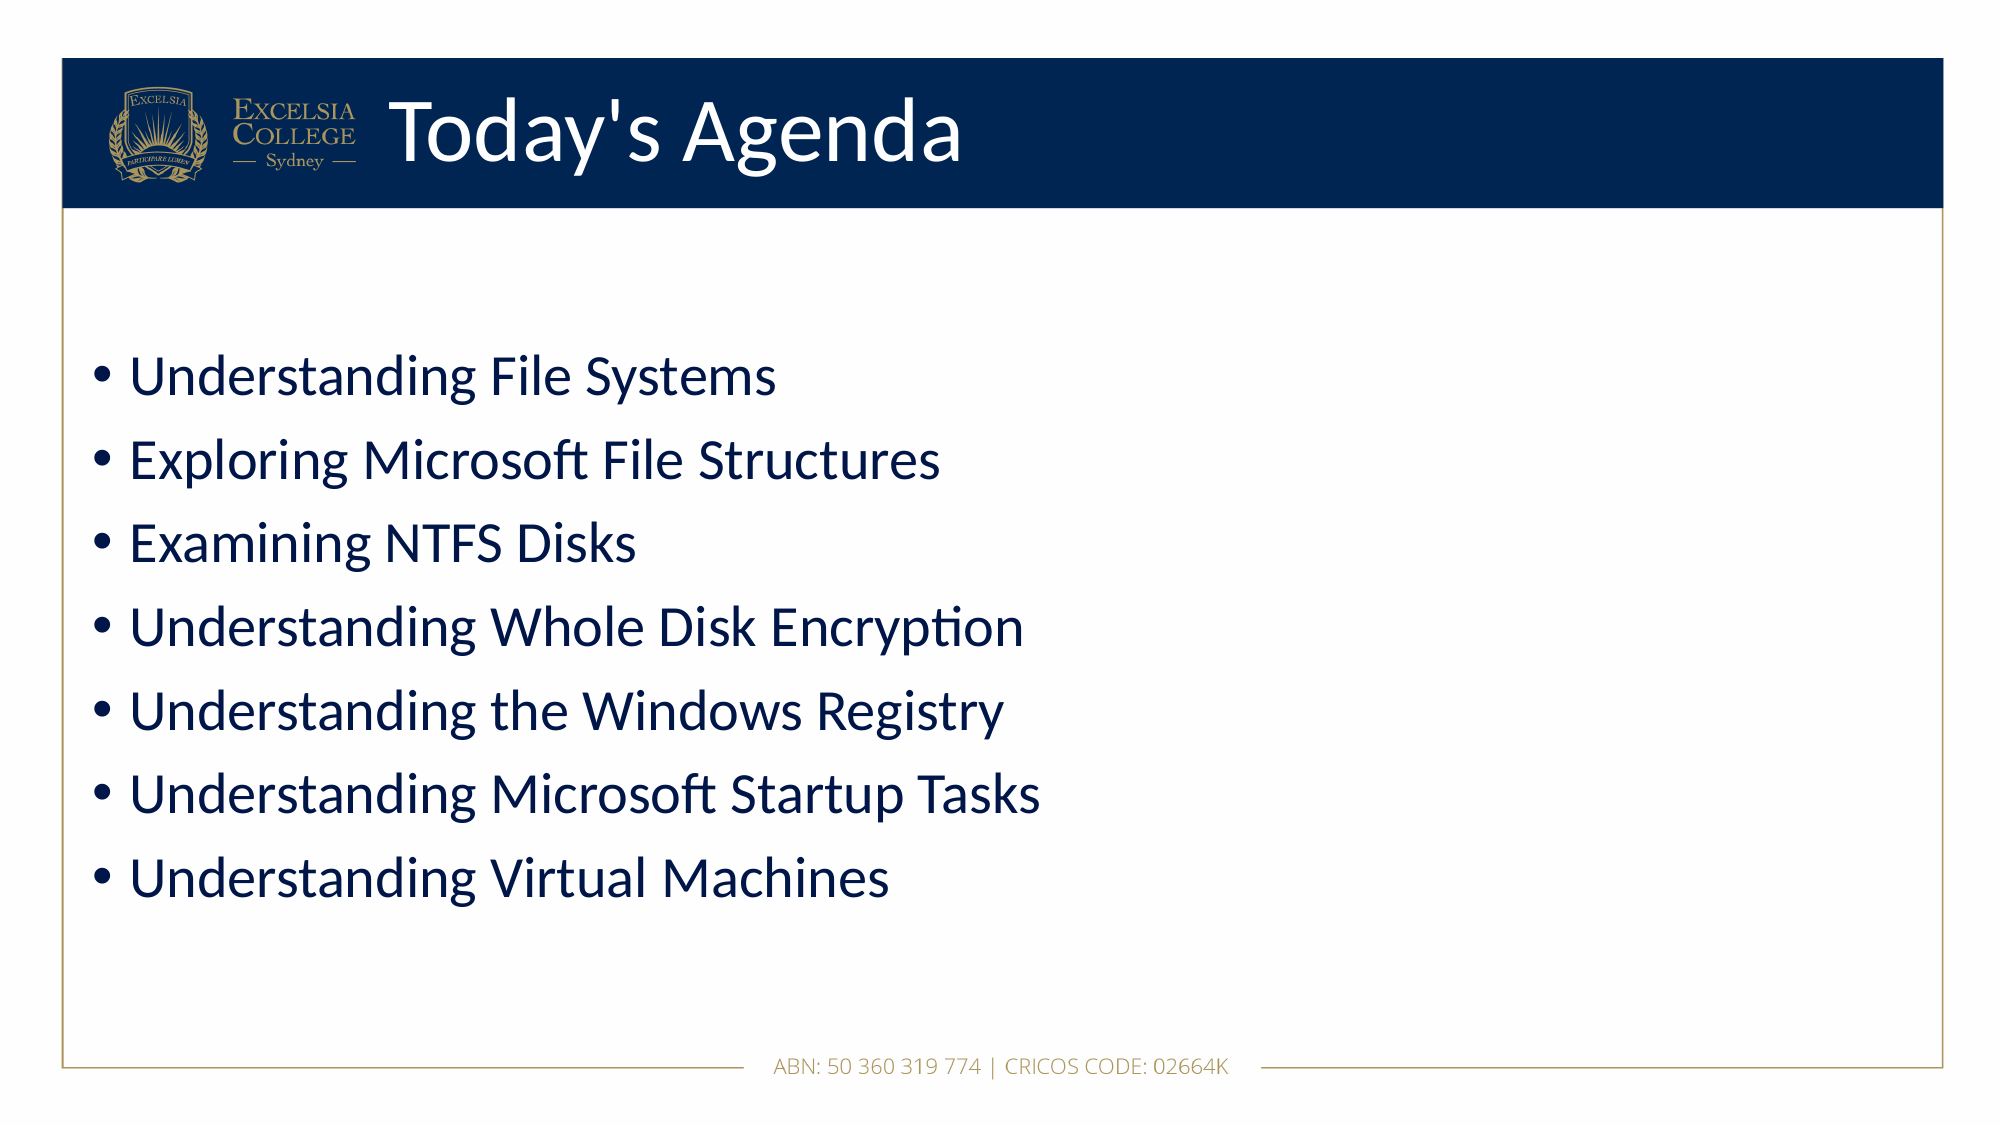

# Today's Agenda
Understanding File Systems
Exploring Microsoft File Structures
Examining NTFS Disks
Understanding Whole Disk Encryption
Understanding the Windows Registry
Understanding Microsoft Startup Tasks
Understanding Virtual Machines